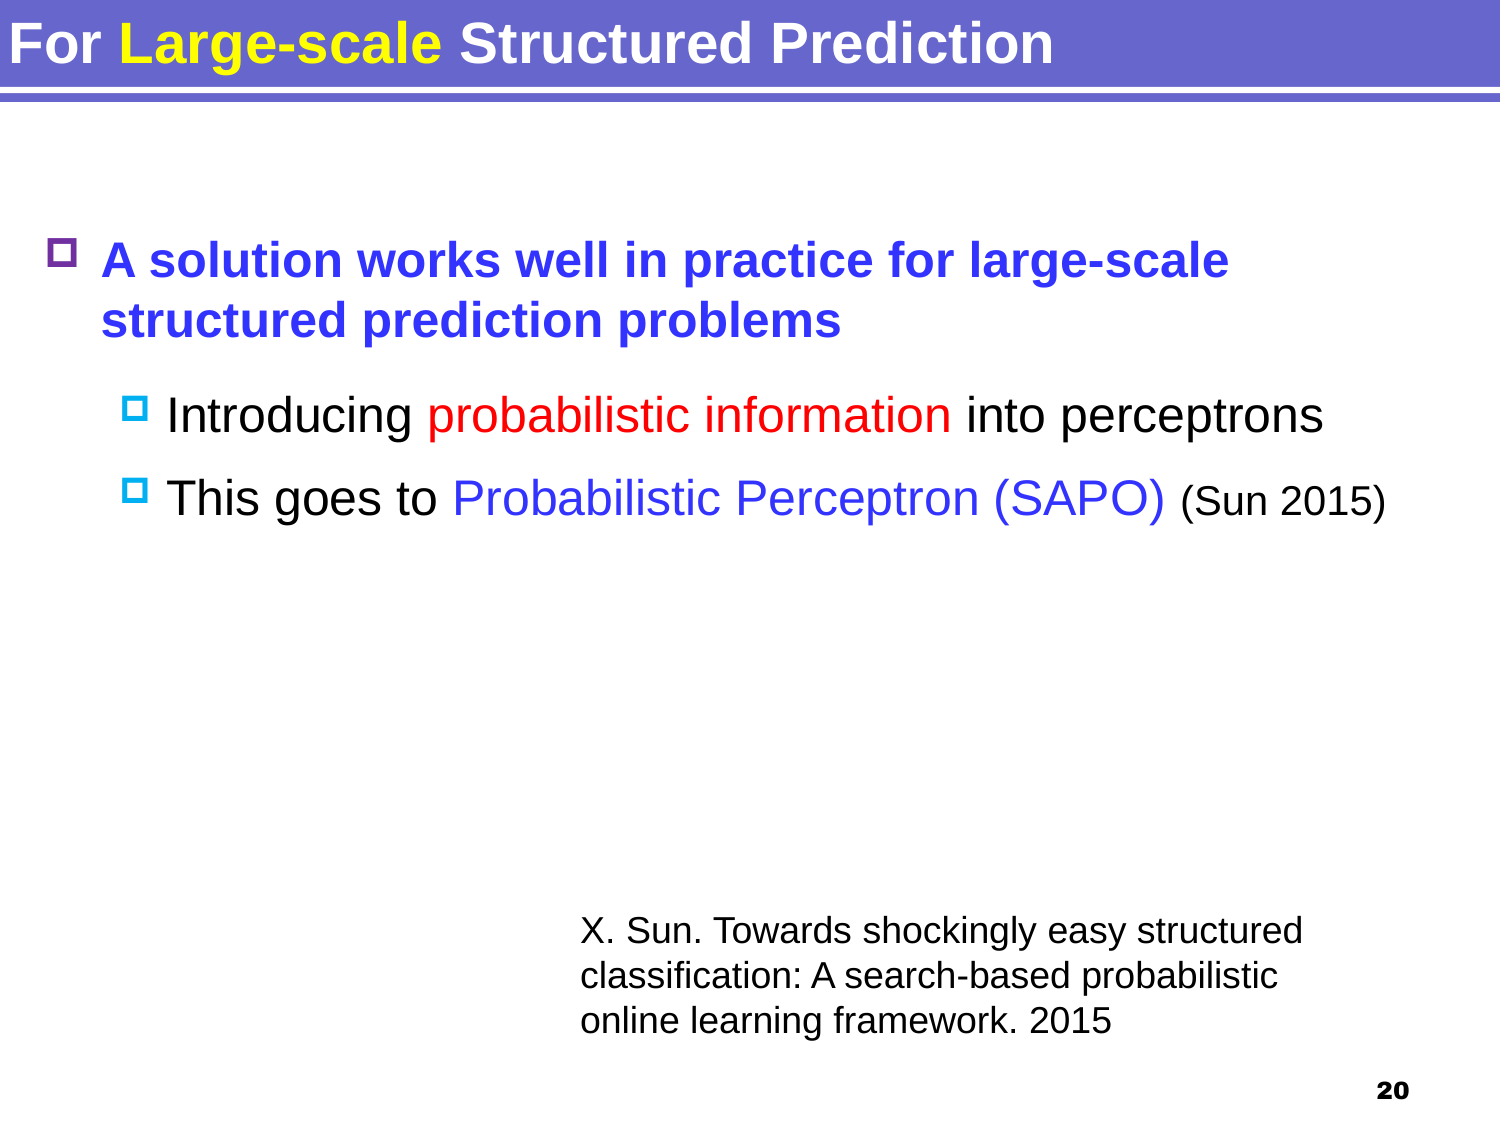

# For Large-scale Structured Prediction

A solution works well in practice for large-scale structured prediction problems
Introducing probabilistic information into perceptrons
This goes to Probabilistic Perceptron (SAPO) (Sun 2015)

X. Sun. Towards shockingly easy structured classification: A search-based probabilistic online learning framework. 2015
20